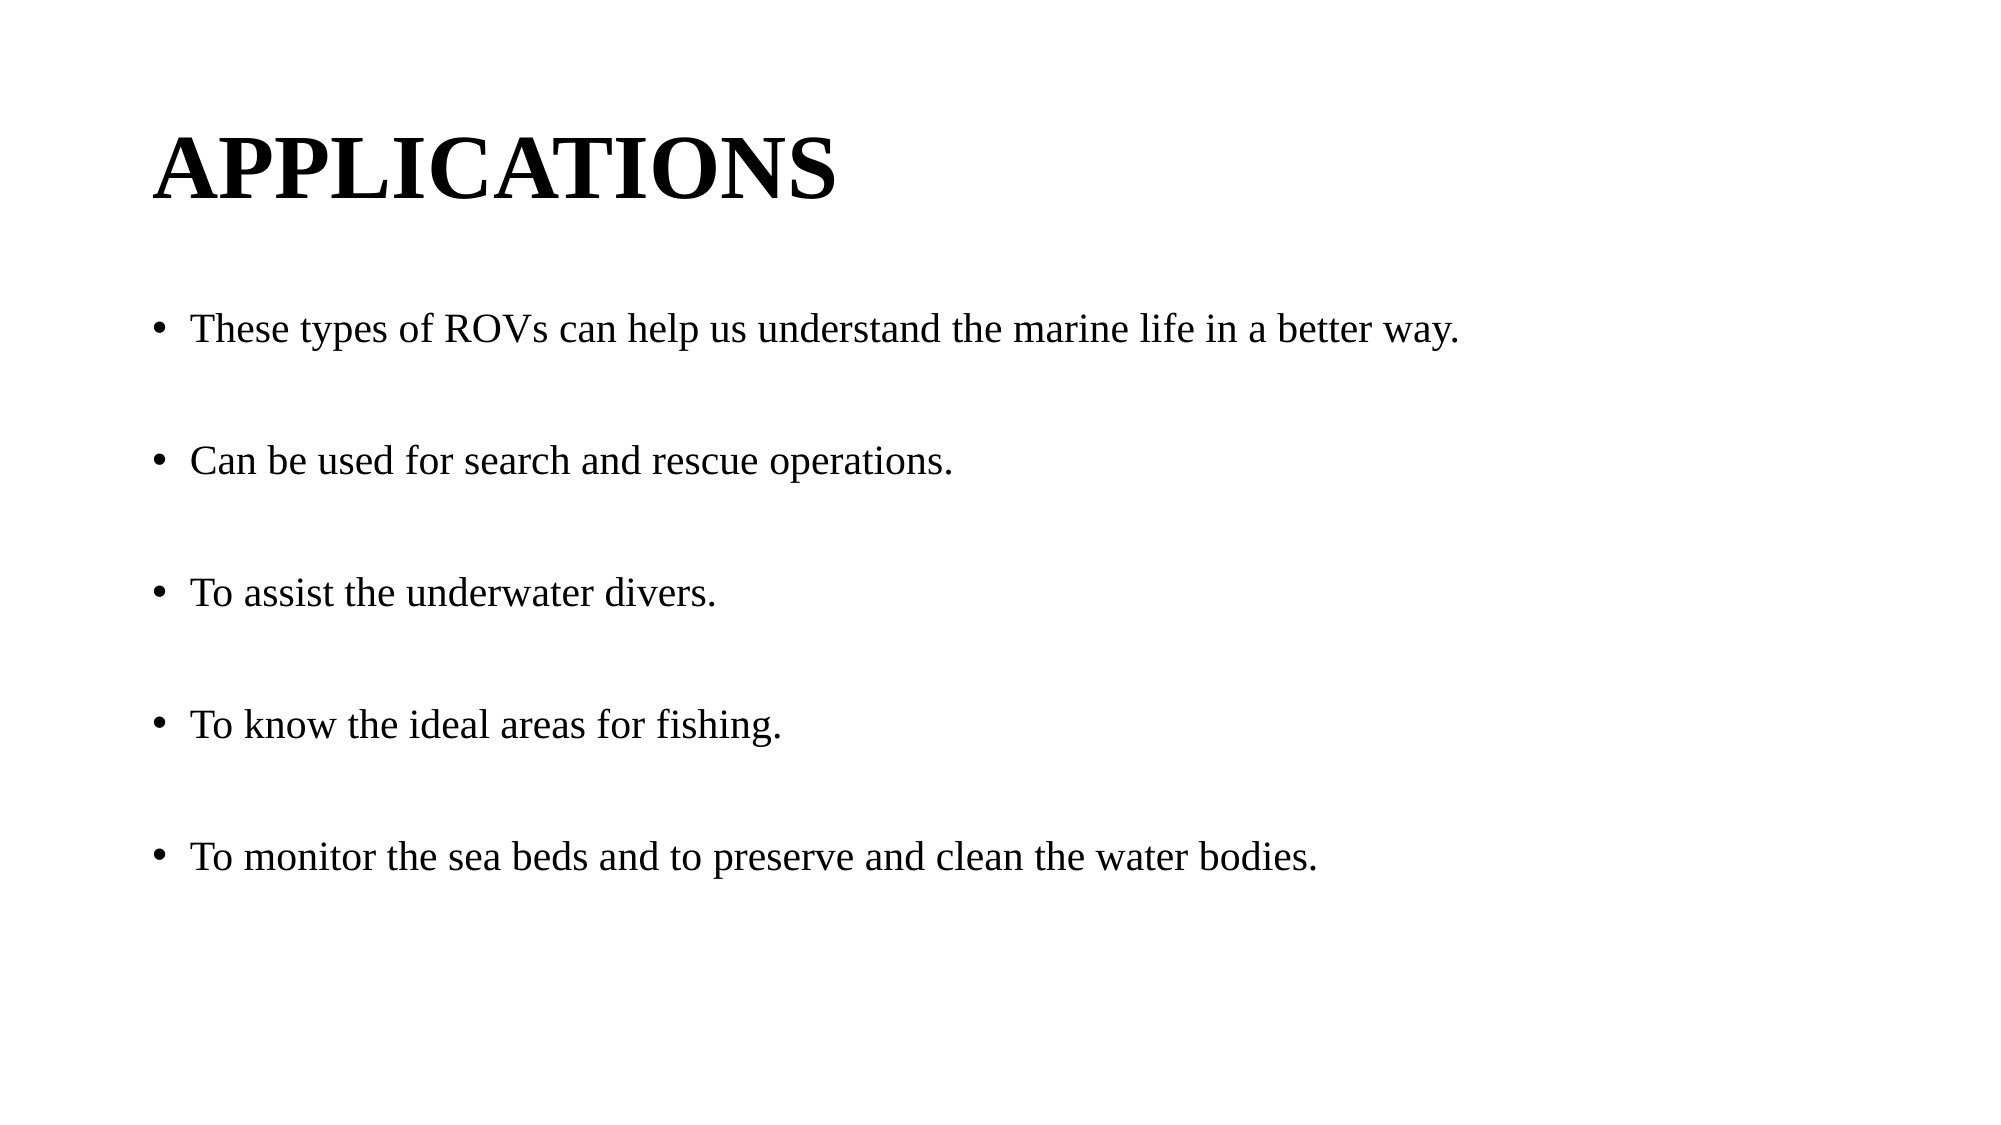

# APPLICATIONS
These types of ROVs can help us understand the marine life in a better way.

Can be used for search and rescue operations.

To assist the underwater divers.

To know the ideal areas for fishing.

To monitor the sea beds and to preserve and clean the water bodies.